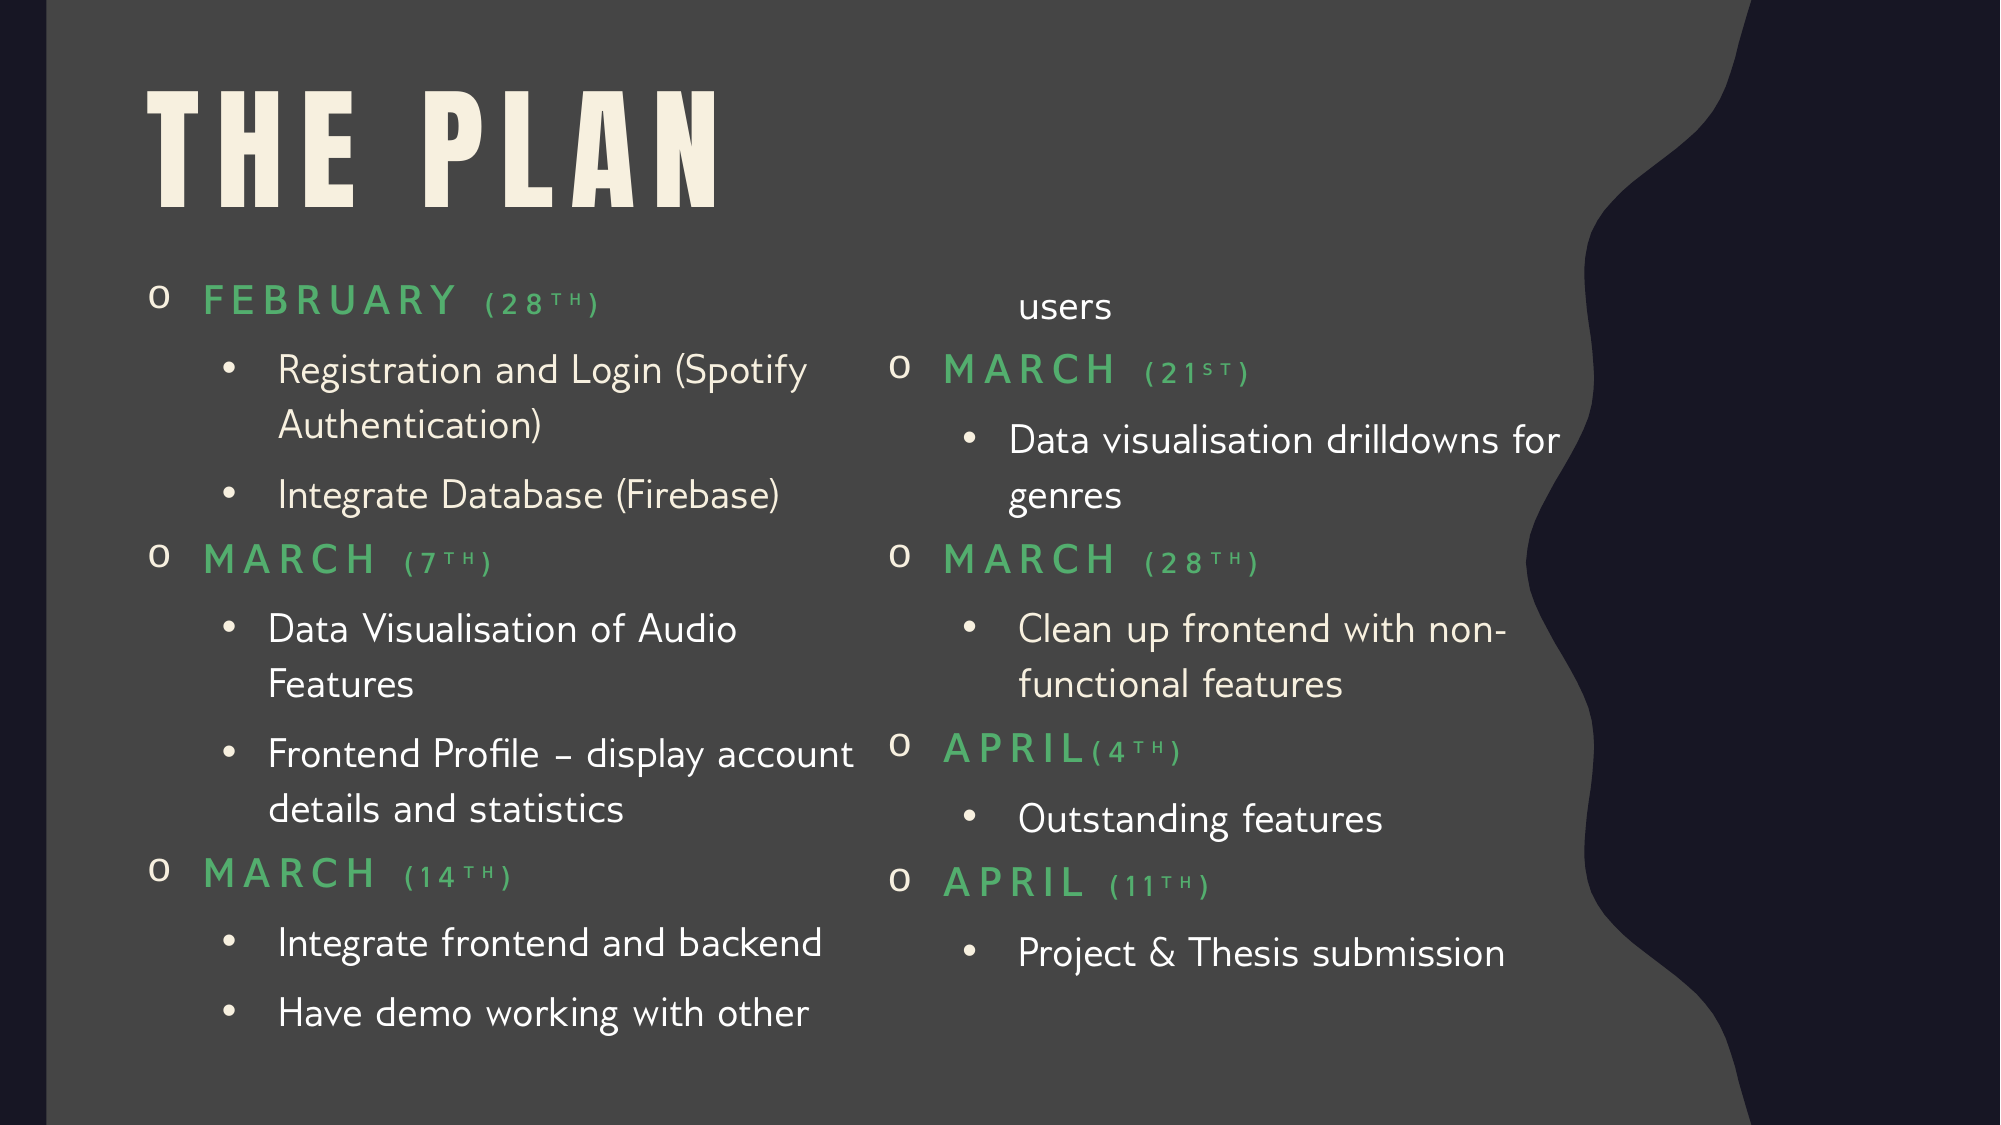

# The Plan

February (28th)
Registration and Login (Spotify Authentication)
Integrate Database (Firebase)
March (7TH)
Data Visualisation of Audio Features
Frontend Profile – display account details and statistics
March (14TH)
Integrate frontend and backend
Have demo working with other users
March (21st)
Data visualisation drilldowns for genres
March (28th)
Clean up frontend with non-functional features
April(4th)
Outstanding features
April (11th)
Project & Thesis submission